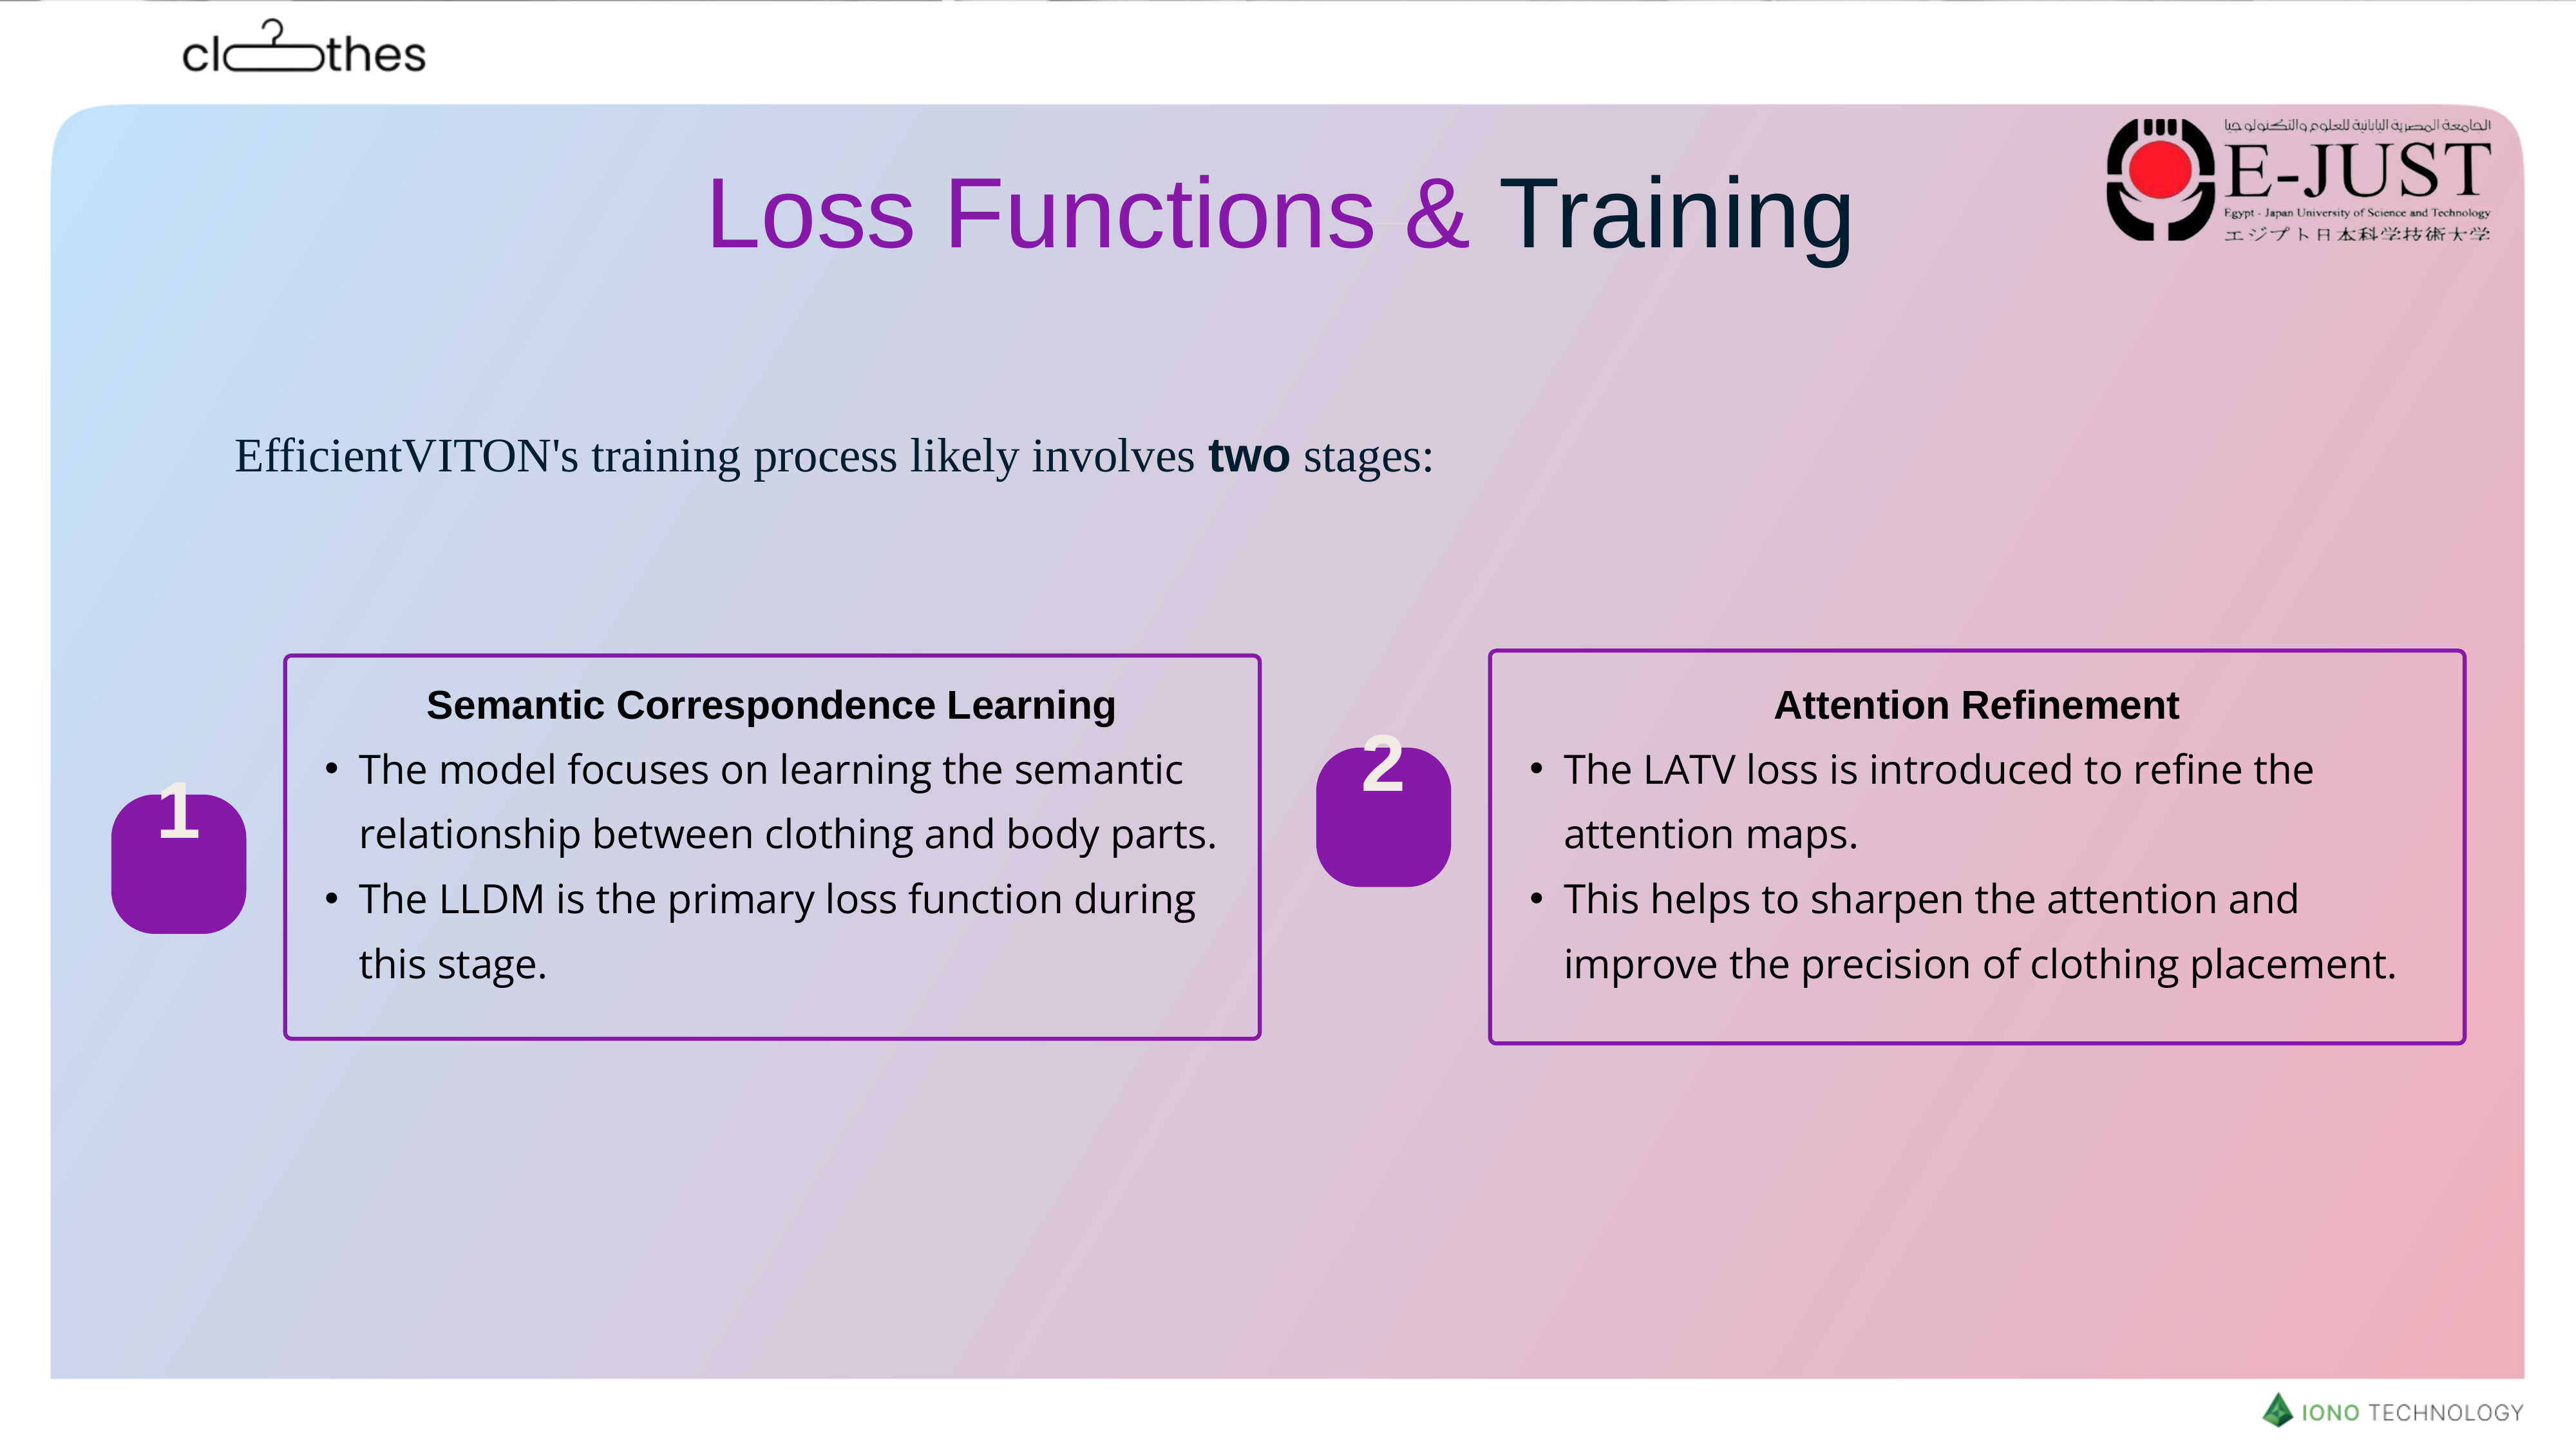

Loss Functions & Training

EfficientVITON's training process likely involves two stages:

Attention Refinement
The LATV loss is introduced to refine the attention maps.
This helps to sharpen the attention and improve the precision of clothing placement.

Semantic Correspondence Learning
The model focuses on learning the semantic relationship between clothing and body parts.
The LLDM is the primary loss function during this stage.

2

1